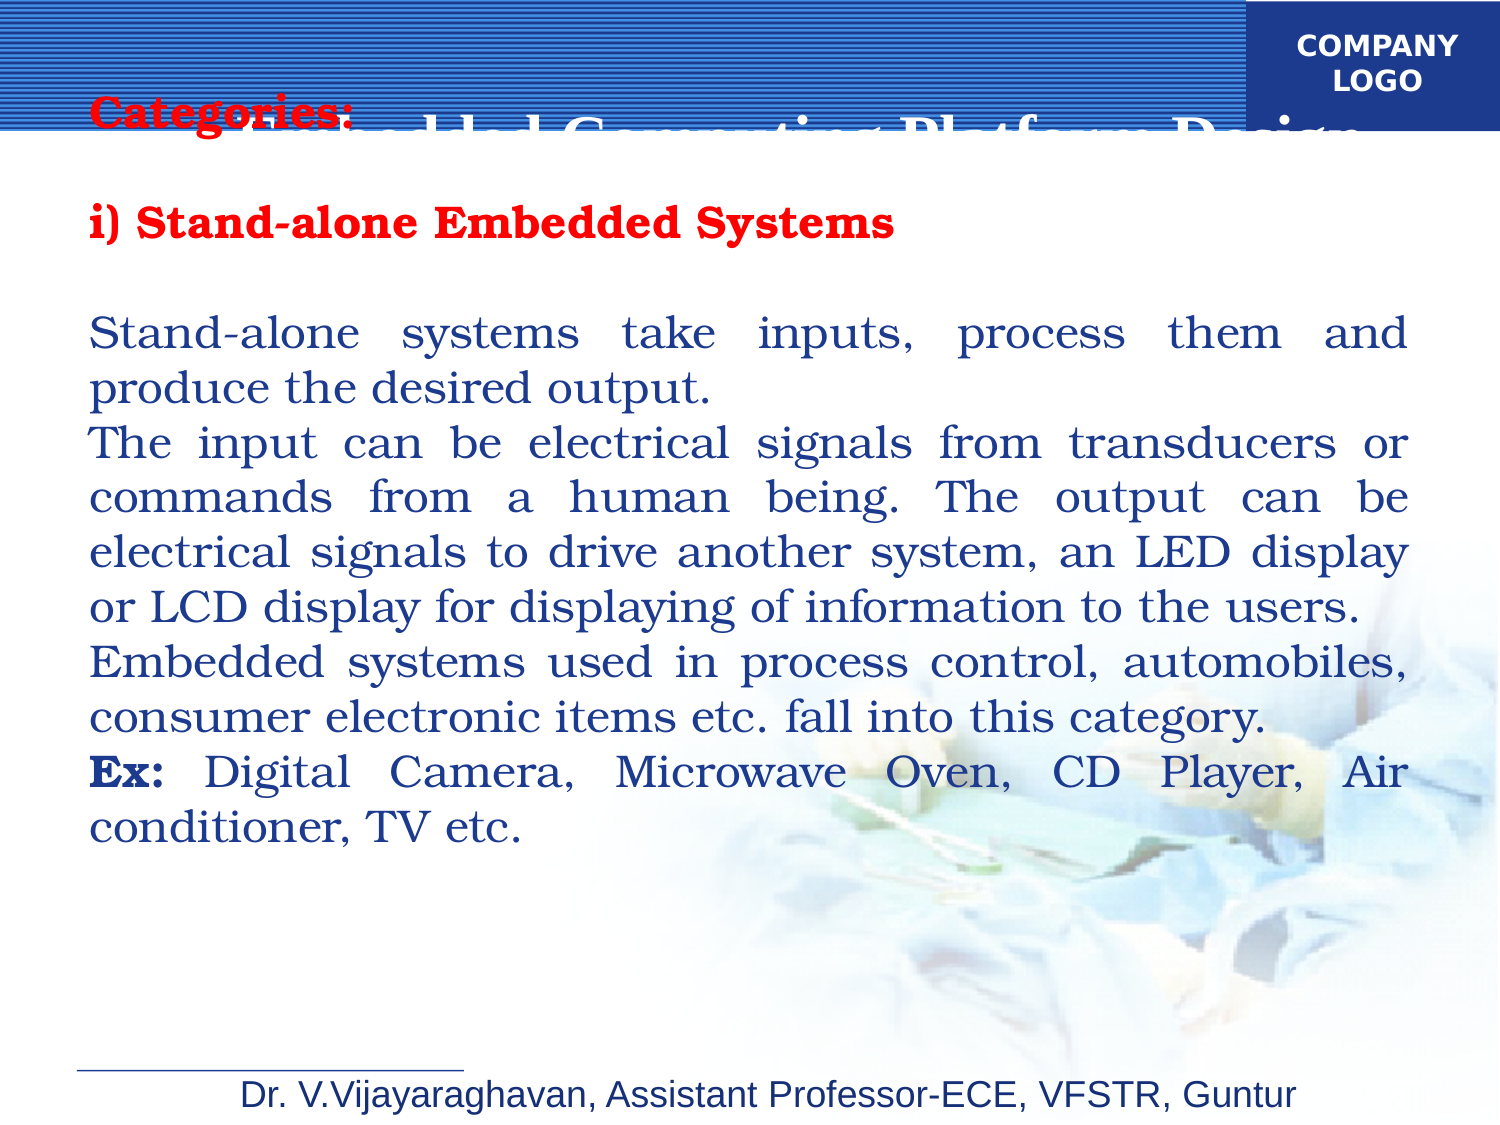

Embedded Computing Platform Design
Categories:

i) Stand-alone Embedded Systems

Stand-alone systems take inputs, process them and produce the desired output.
The input can be electrical signals from transducers or commands from a human being. The output can be electrical signals to drive another system, an LED display or LCD display for displaying of information to the users.
Embedded systems used in process control, automobiles, consumer electronic items etc. fall into this category.
Ex: Digital Camera, Microwave Oven, CD Player, Air conditioner, TV etc.
Dr. V.Vijayaraghavan, Assistant Professor-ECE, VFSTR, Guntur